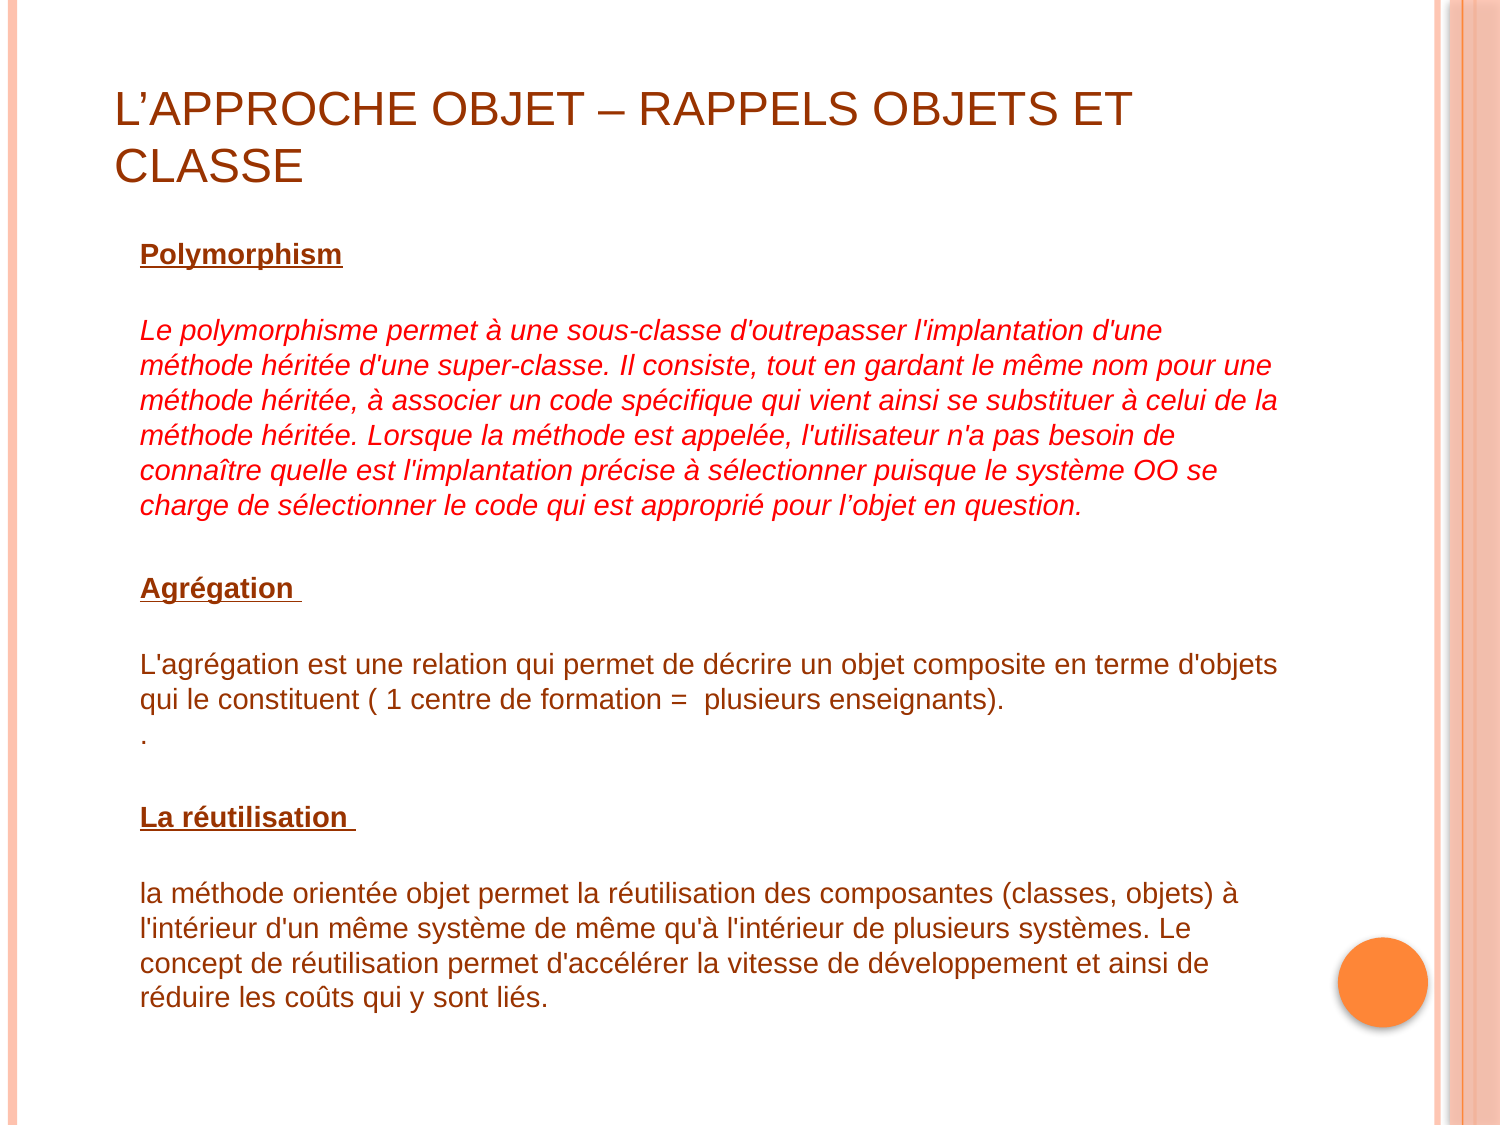

L’approche Objet – rappels Objets et Classe

Polymorphism
Le polymorphisme permet à une sous-classe d'outrepasser l'implantation d'une méthode héritée d'une super-classe. Il consiste, tout en gardant le même nom pour une méthode héritée, à associer un code spécifique qui vient ainsi se substituer à celui de la méthode héritée. Lorsque la méthode est appelée, l'utilisateur n'a pas besoin de connaître quelle est l'implantation précise à sélectionner puisque le système OO se charge de sélectionner le code qui est approprié pour l’objet en question.
Agrégation
L'agrégation est une relation qui permet de décrire un objet composite en terme d'objets qui le constituent ( 1 centre de formation =  plusieurs enseignants).
.

La réutilisation
la méthode orientée objet permet la réutilisation des composantes (classes, objets) à l'intérieur d'un même système de même qu'à l'intérieur de plusieurs systèmes. Le concept de réutilisation permet d'accélérer la vitesse de développement et ainsi de réduire les coûts qui y sont liés.